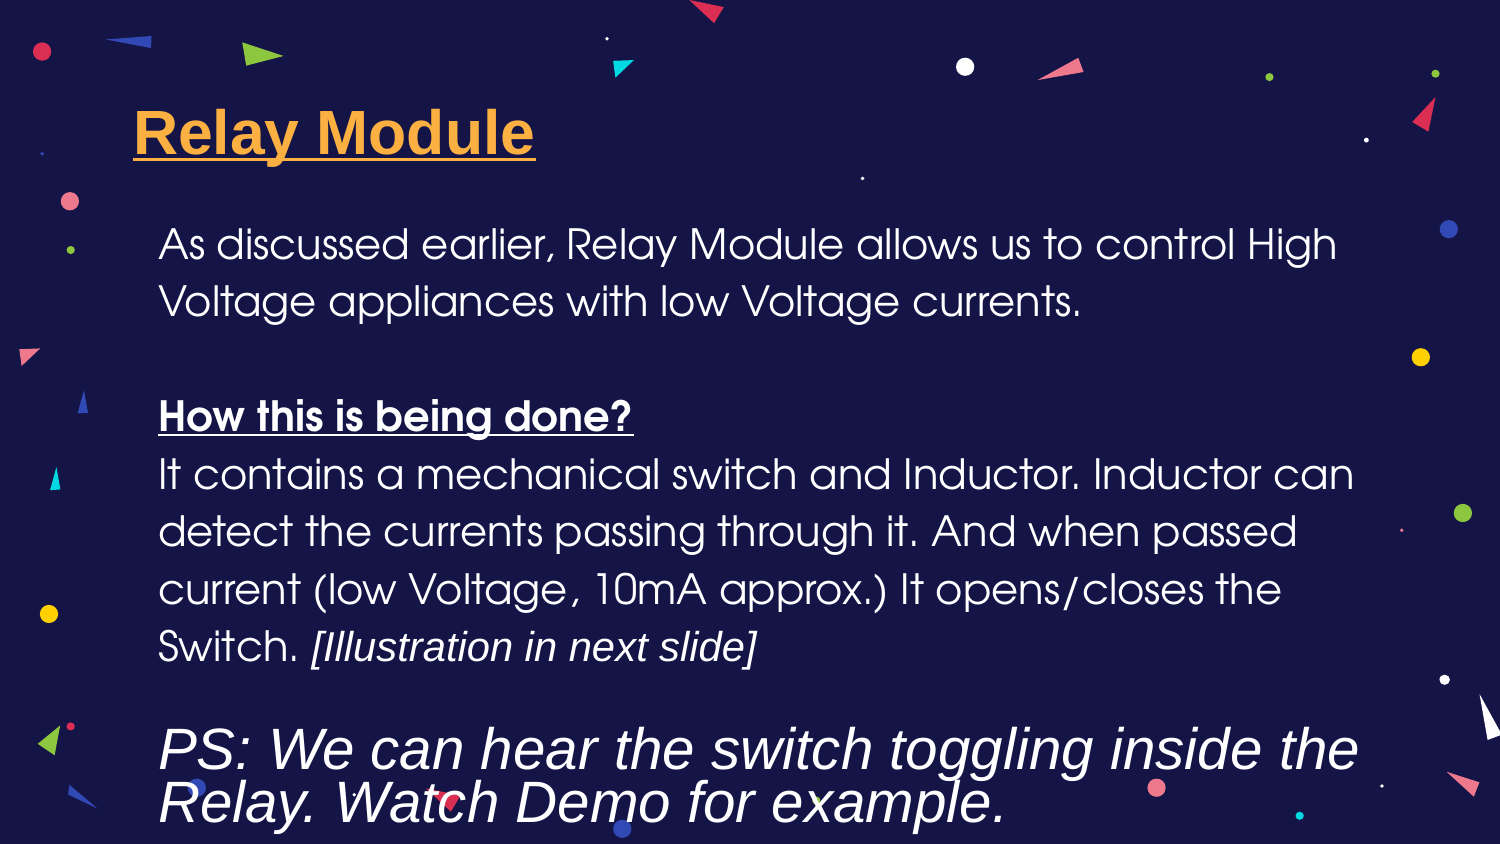

# Relay Module
As discussed earlier, Relay Module allows us to control High Voltage appliances with low Voltage currents.

How this is being done?
It contains a mechanical switch and Inductor. Inductor can detect the currents passing through it. And when passed current (low Voltage, 10mA approx.) It opens/closes the Switch. [Illustration in next slide]

PS: We can hear the switch toggling inside the Relay. Watch Demo for example.